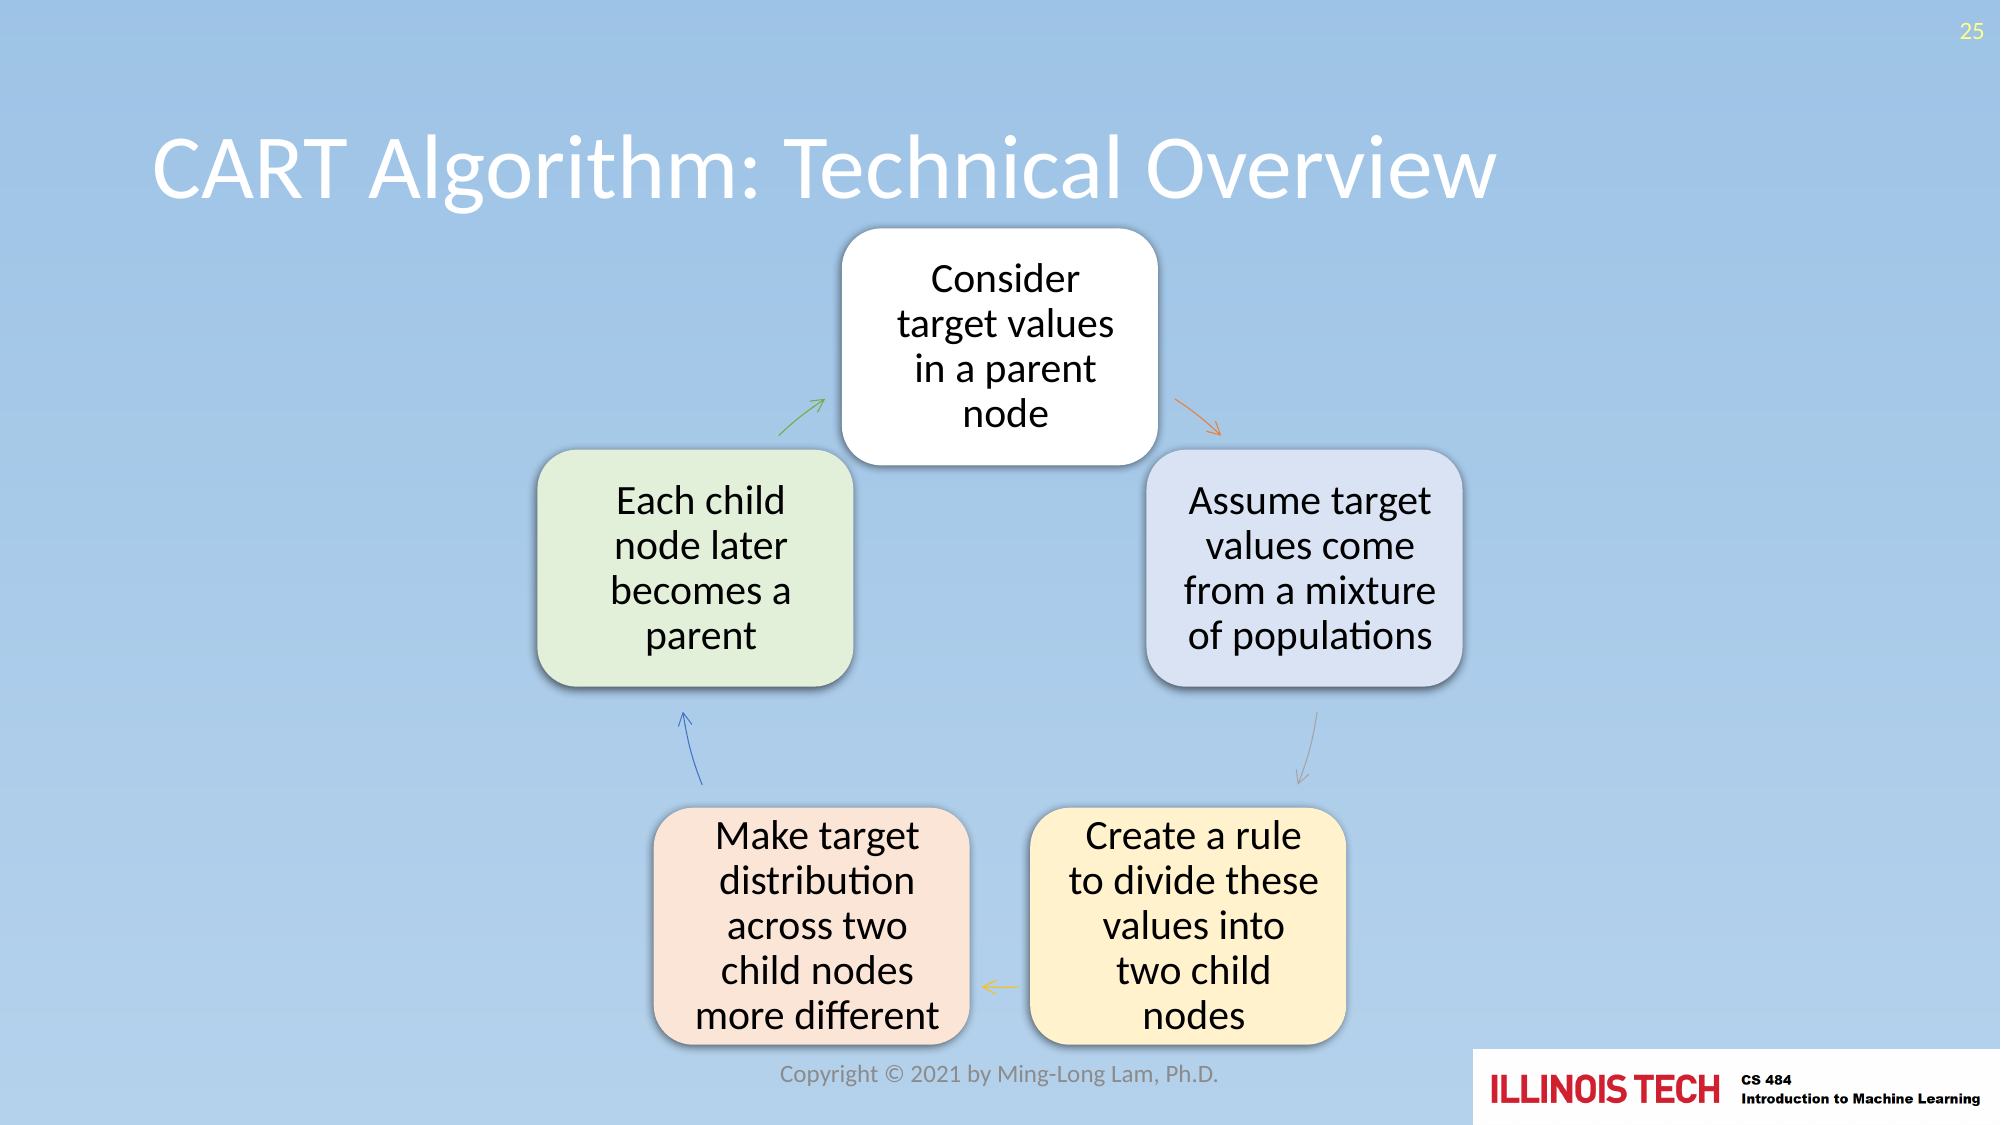

25
# CART Algorithm: Technical Overview
Consider target values in a parent node
Assume target values come from a mixture of populations
Create a rule to divide these values into two child nodes
Make target distribution across two child nodes more different
Each child node later becomes a parent
Copyright © 2021 by Ming-Long Lam, Ph.D.